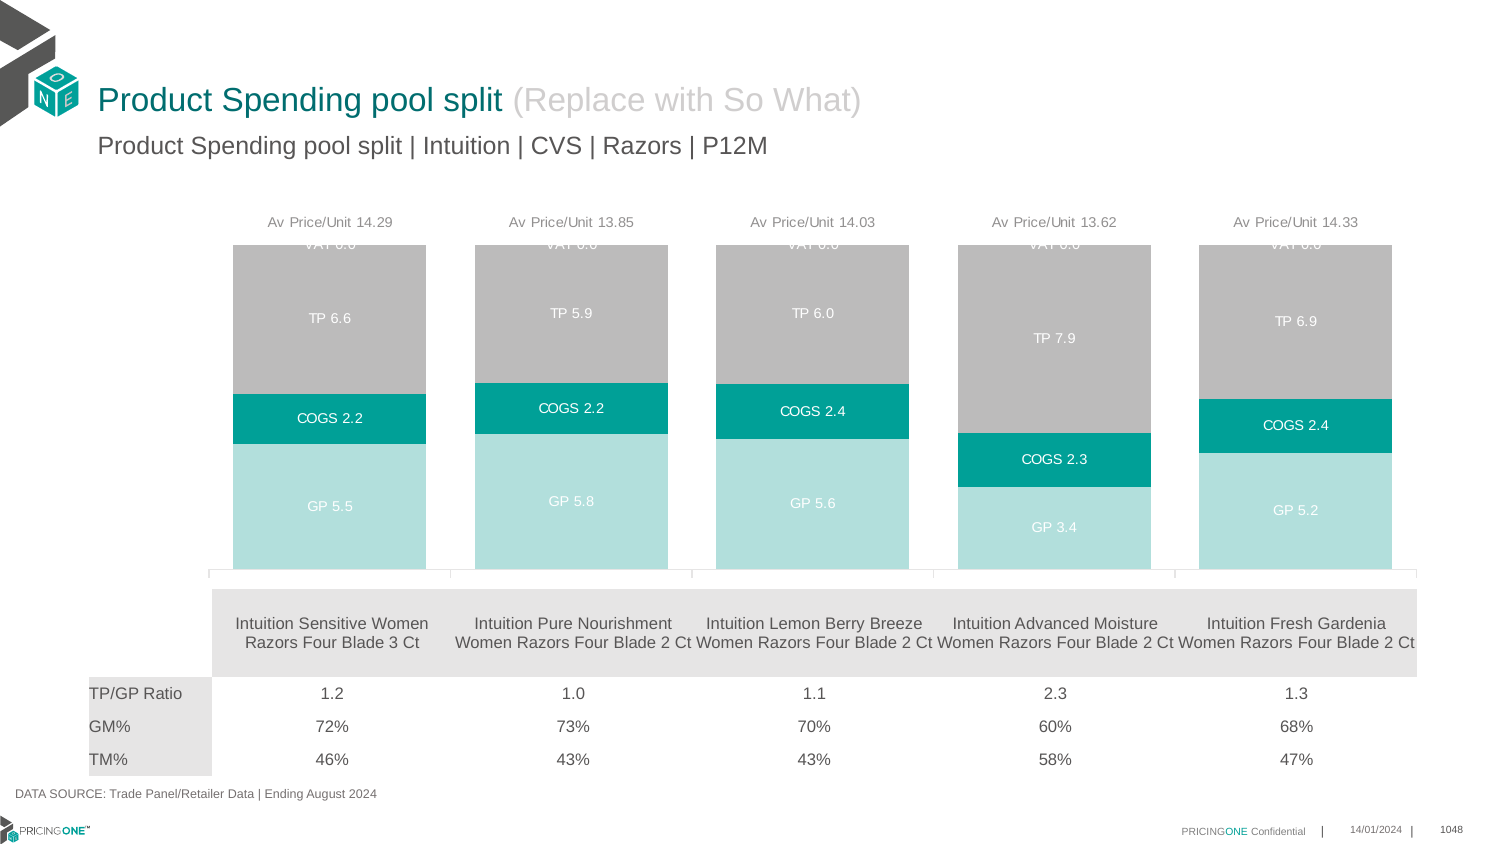

# Product Spending pool split (Replace with So What)
Product Spending pool split | Intuition | CVS | Razors | P12M

### Chart

| Category | GP | COGS | TP | VAT |
|---|---|---|---|---|
| Av Price/Unit 14.29 | 5.536720245963228 | 2.1967995307684047 | 6.55274216490577 | 0.0 |
| Av Price/Unit 13.85 | 5.7668612415279785 | 2.169520407753156 | 5.916173201921848 | 0.0 |
| Av Price/Unit 14.03 | 5.635154665203073 | 2.389708013172338 | 6.004748946735663 | 0.0 |
| Av Price/Unit 13.62 | 3.4419000000000004 | 2.3015000000000003 | 7.87931335259188 | 0.0 |
| Av Price/Unit 14.33 | 5.1717 | 2.4421 | 6.852049522047485 | 0.0 |
|  | Intuition Sensitive Women Razors Four Blade 3 Ct | Intuition Pure Nourishment Women Razors Four Blade 2 Ct | Intuition Lemon Berry Breeze Women Razors Four Blade 2 Ct | Intuition Advanced Moisture Women Razors Four Blade 2 Ct | Intuition Fresh Gardenia Women Razors Four Blade 2 Ct |
| --- | --- | --- | --- | --- | --- |
| TP/GP Ratio | 1.2 | 1.0 | 1.1 | 2.3 | 1.3 |
| GM% | 72% | 73% | 70% | 60% | 68% |
| TM% | 46% | 43% | 43% | 58% | 47% |
DATA SOURCE: Trade Panel/Retailer Data | Ending August 2024

14/01/2024
1048